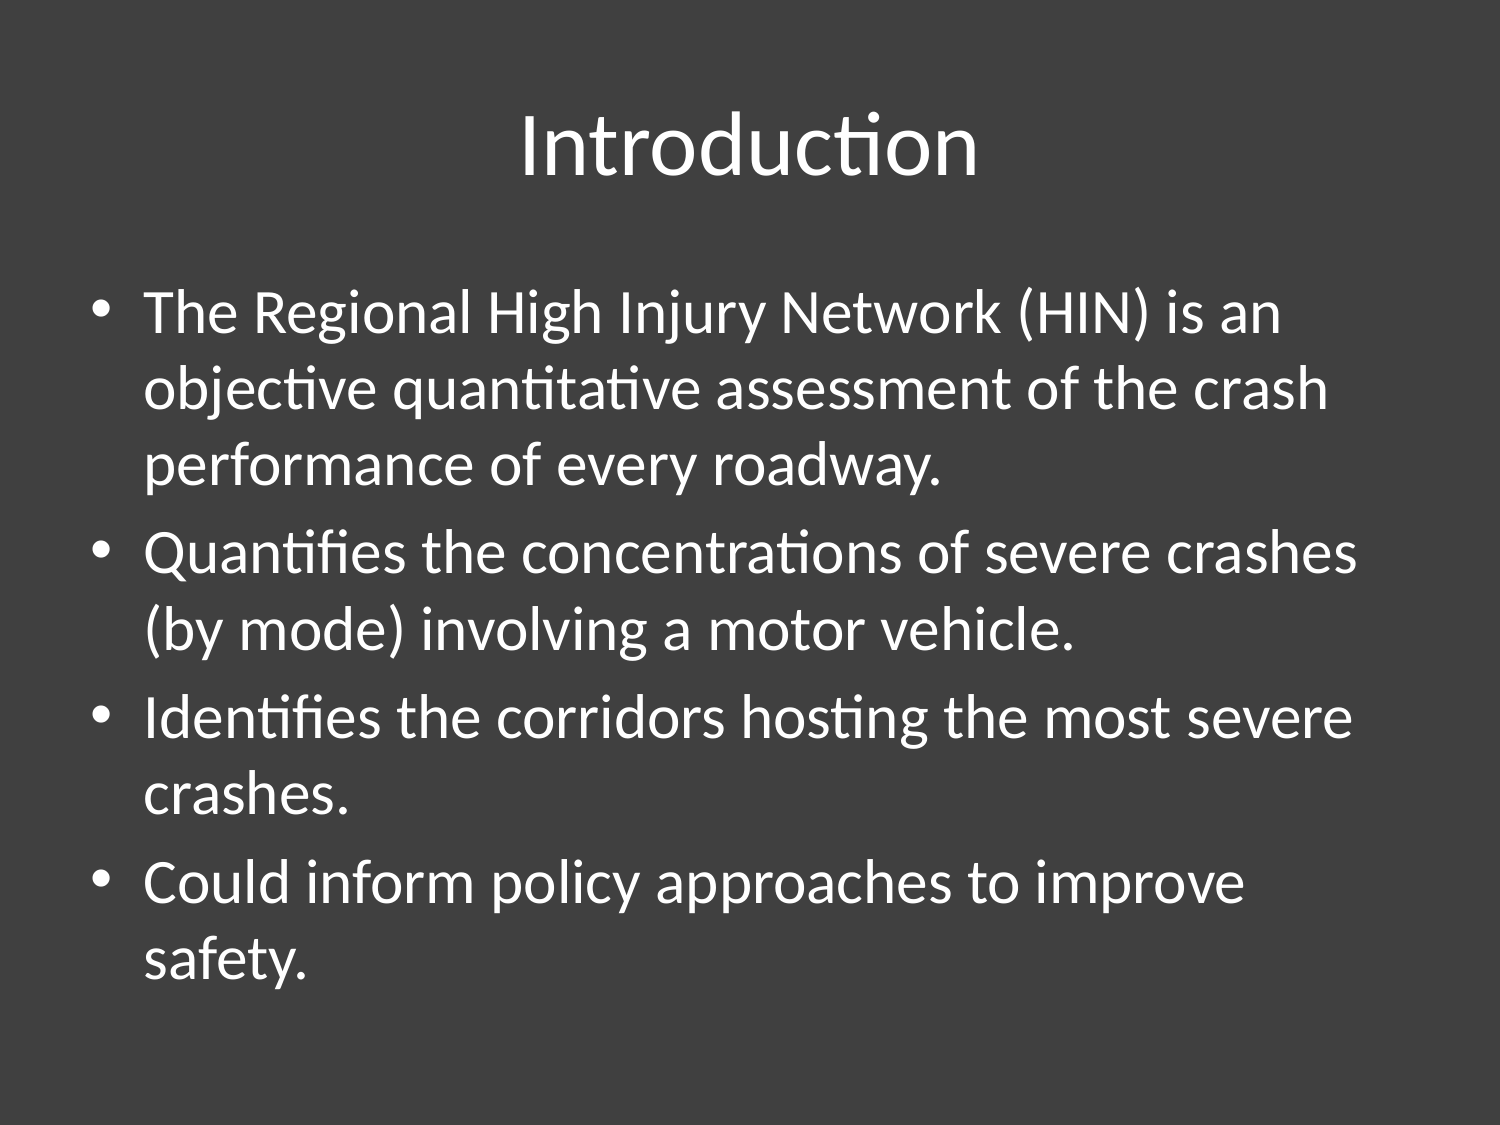

# Introduction
The Regional High Injury Network (HIN) is an objective quantitative assessment of the crash performance of every roadway.
Quantifies the concentrations of severe crashes (by mode) involving a motor vehicle.
Identifies the corridors hosting the most severe crashes.
Could inform policy approaches to improve safety.